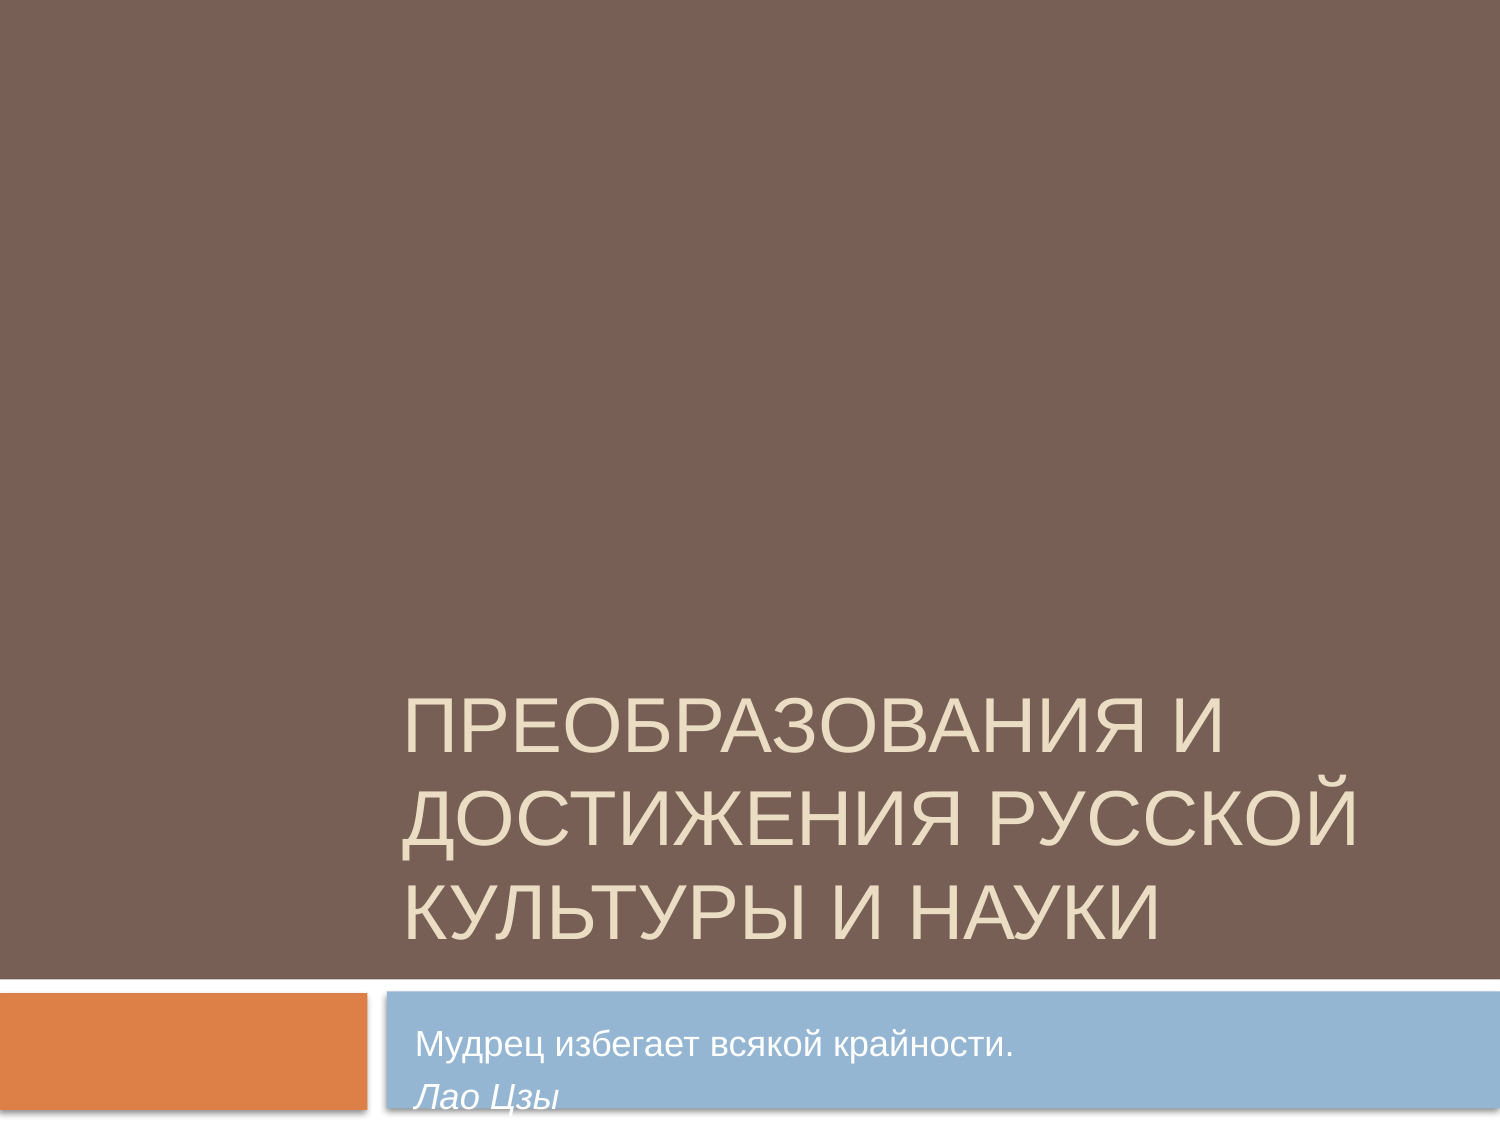

# Преобразования и достижения РУССКОЙ КУЛЬТУРЫ И НАУКИ
Мудрец избегает всякой крайности.
Лао Цзы